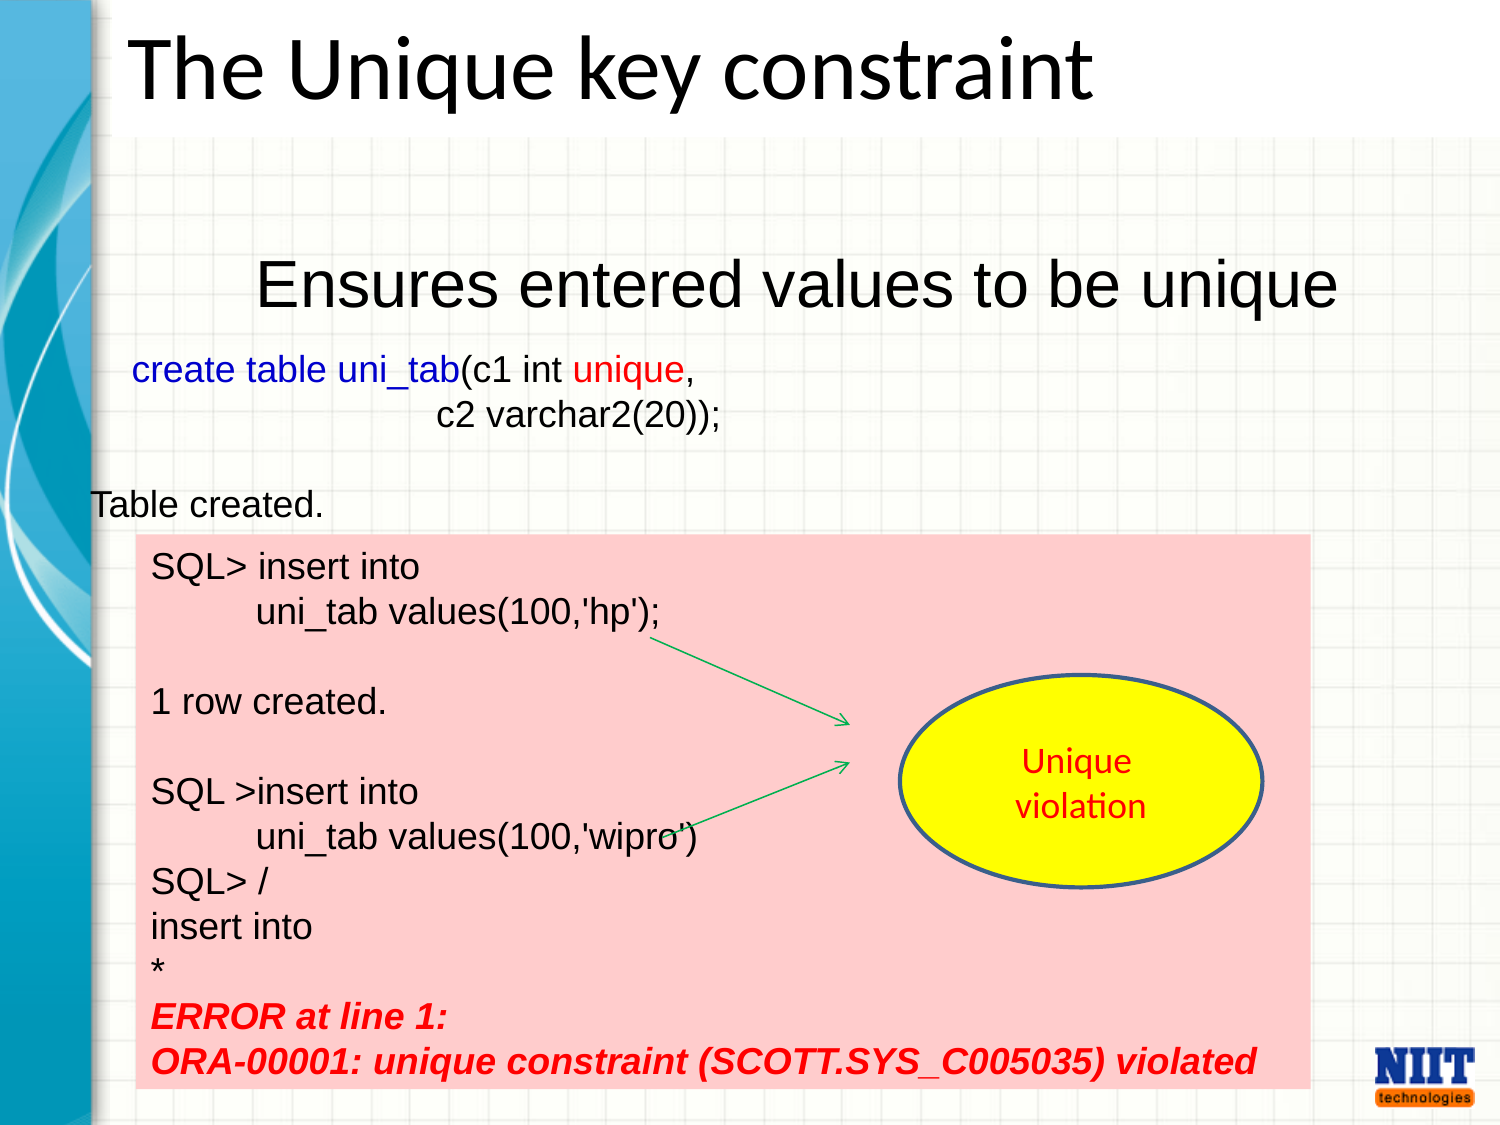

# The Unique key constraint
           Ensures entered values to be unique
    create table uni_tab(c1 int unique,
                                 c2 varchar2(20));

Table created.
SQL> insert into
          uni_tab values(100,'hp');

1 row created.

SQL >insert into
          uni_tab values(100,'wipro')
SQL> /
insert into
*
ERROR at line 1:
ORA-00001: unique constraint (SCOTT.SYS_C005035) violated
Unique  violation